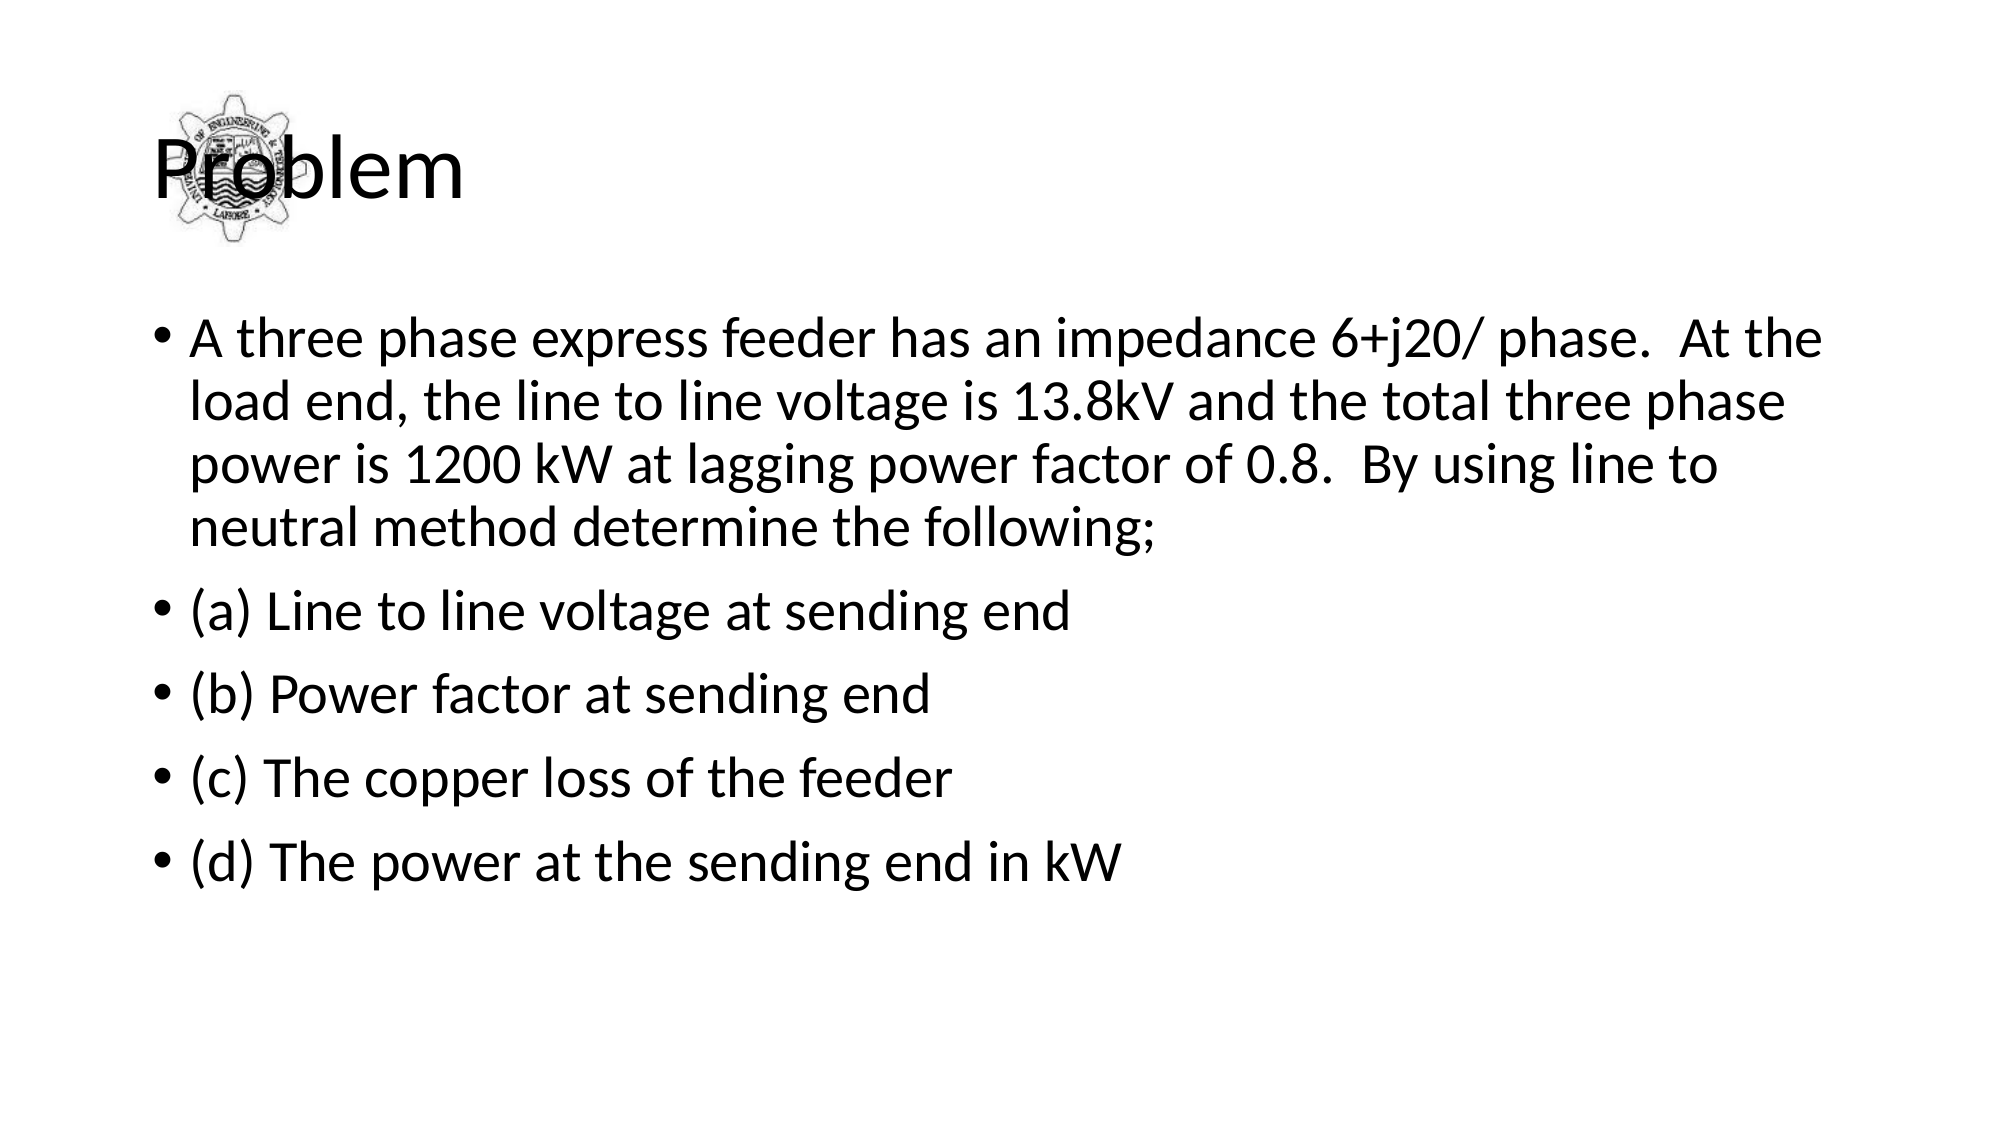

# Problem
A three phase express feeder has an impedance 6+j20/ phase.  At the load end, the line to line voltage is 13.8kV and the total three phase power is 1200 kW at lagging power factor of 0.8.  By using line to neutral method determine the following;
(a) Line to line voltage at sending end
(b) Power factor at sending end
(c) The copper loss of the feeder
(d) The power at the sending end in kW